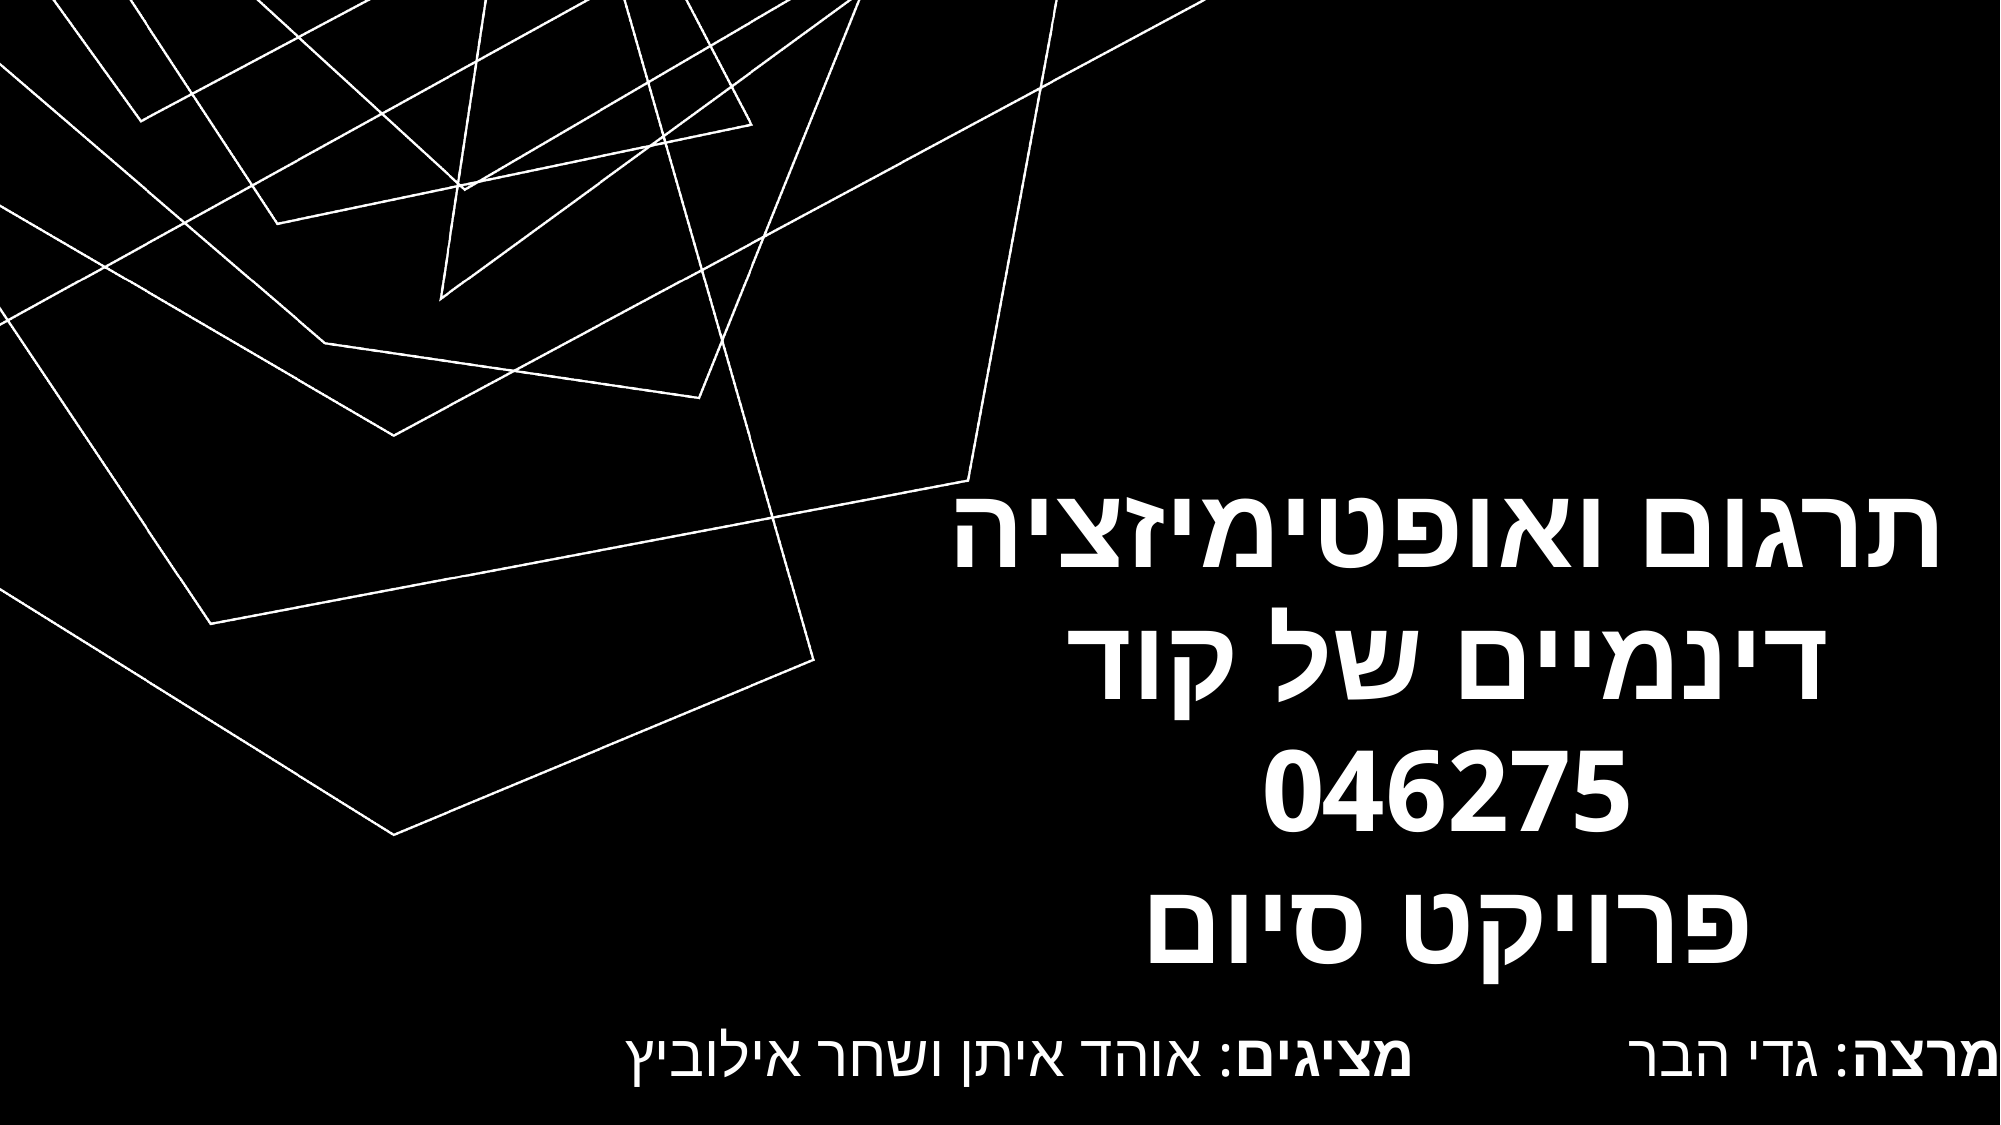

# תרגום ואופטימיזציה דינמיים של קוד 046275 פרויקט סיום

מרצה: גדי הבר              מציגים: אוהד איתן ושחר אילוביץ